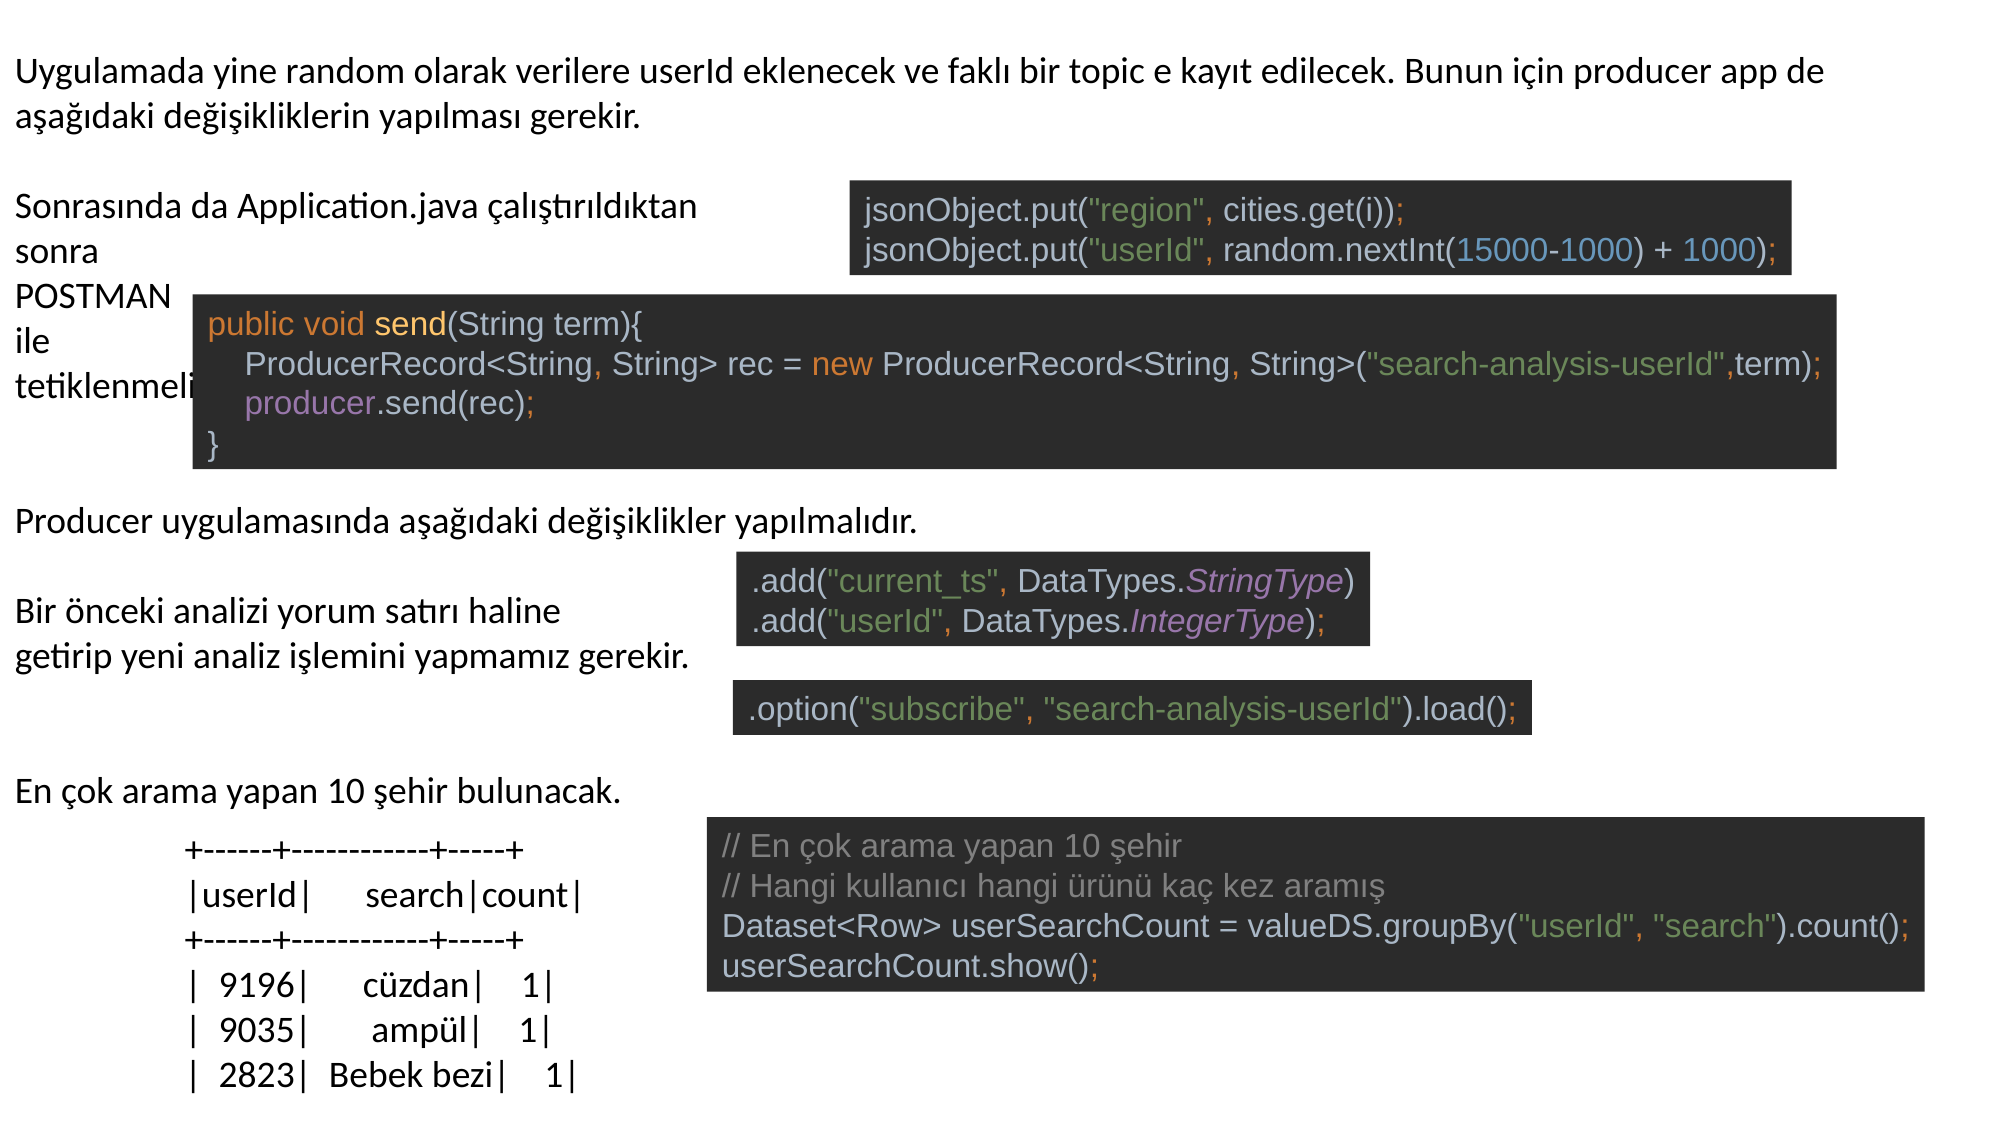

Uygulamada yine random olarak verilere userId eklenecek ve faklı bir topic e kayıt edilecek. Bunun için producer app de
aşağıdaki değişikliklerin yapılması gerekir.

Sonrasında da Application.java çalıştırıldıktan
sonra
POSTMAN
ile
tetiklenmelidir.

Producer uygulamasında aşağıdaki değişiklikler yapılmalıdır.

Bir önceki analizi yorum satırı haline
getirip yeni analiz işlemini yapmamız gerekir.

En çok arama yapan 10 şehir bulunacak.

jsonObject.put("region", cities.get(i));
jsonObject.put("userId", random.nextInt(15000-1000) + 1000);
public void send(String term){
    ProducerRecord<String, String> rec = new ProducerRecord<String, String>("search-analysis-userId",term);
    producer.send(rec);
}
.add("current_ts", DataTypes.StringType)
.add("userId", DataTypes.IntegerType);
.option("subscribe", "search-analysis-userId").load();
// En çok arama yapan 10 şehir
// Hangi kullanıcı hangi ürünü kaç kez aramış
Dataset<Row> userSearchCount = valueDS.groupBy("userId", "search").count();
userSearchCount.show();
+------+------------+-----+
|userId|      search|count|
+------+------------+-----+
|  9196|      cüzdan|    1|
|  9035|       ampül|    1|
|  2823|  Bebek bezi|    1|